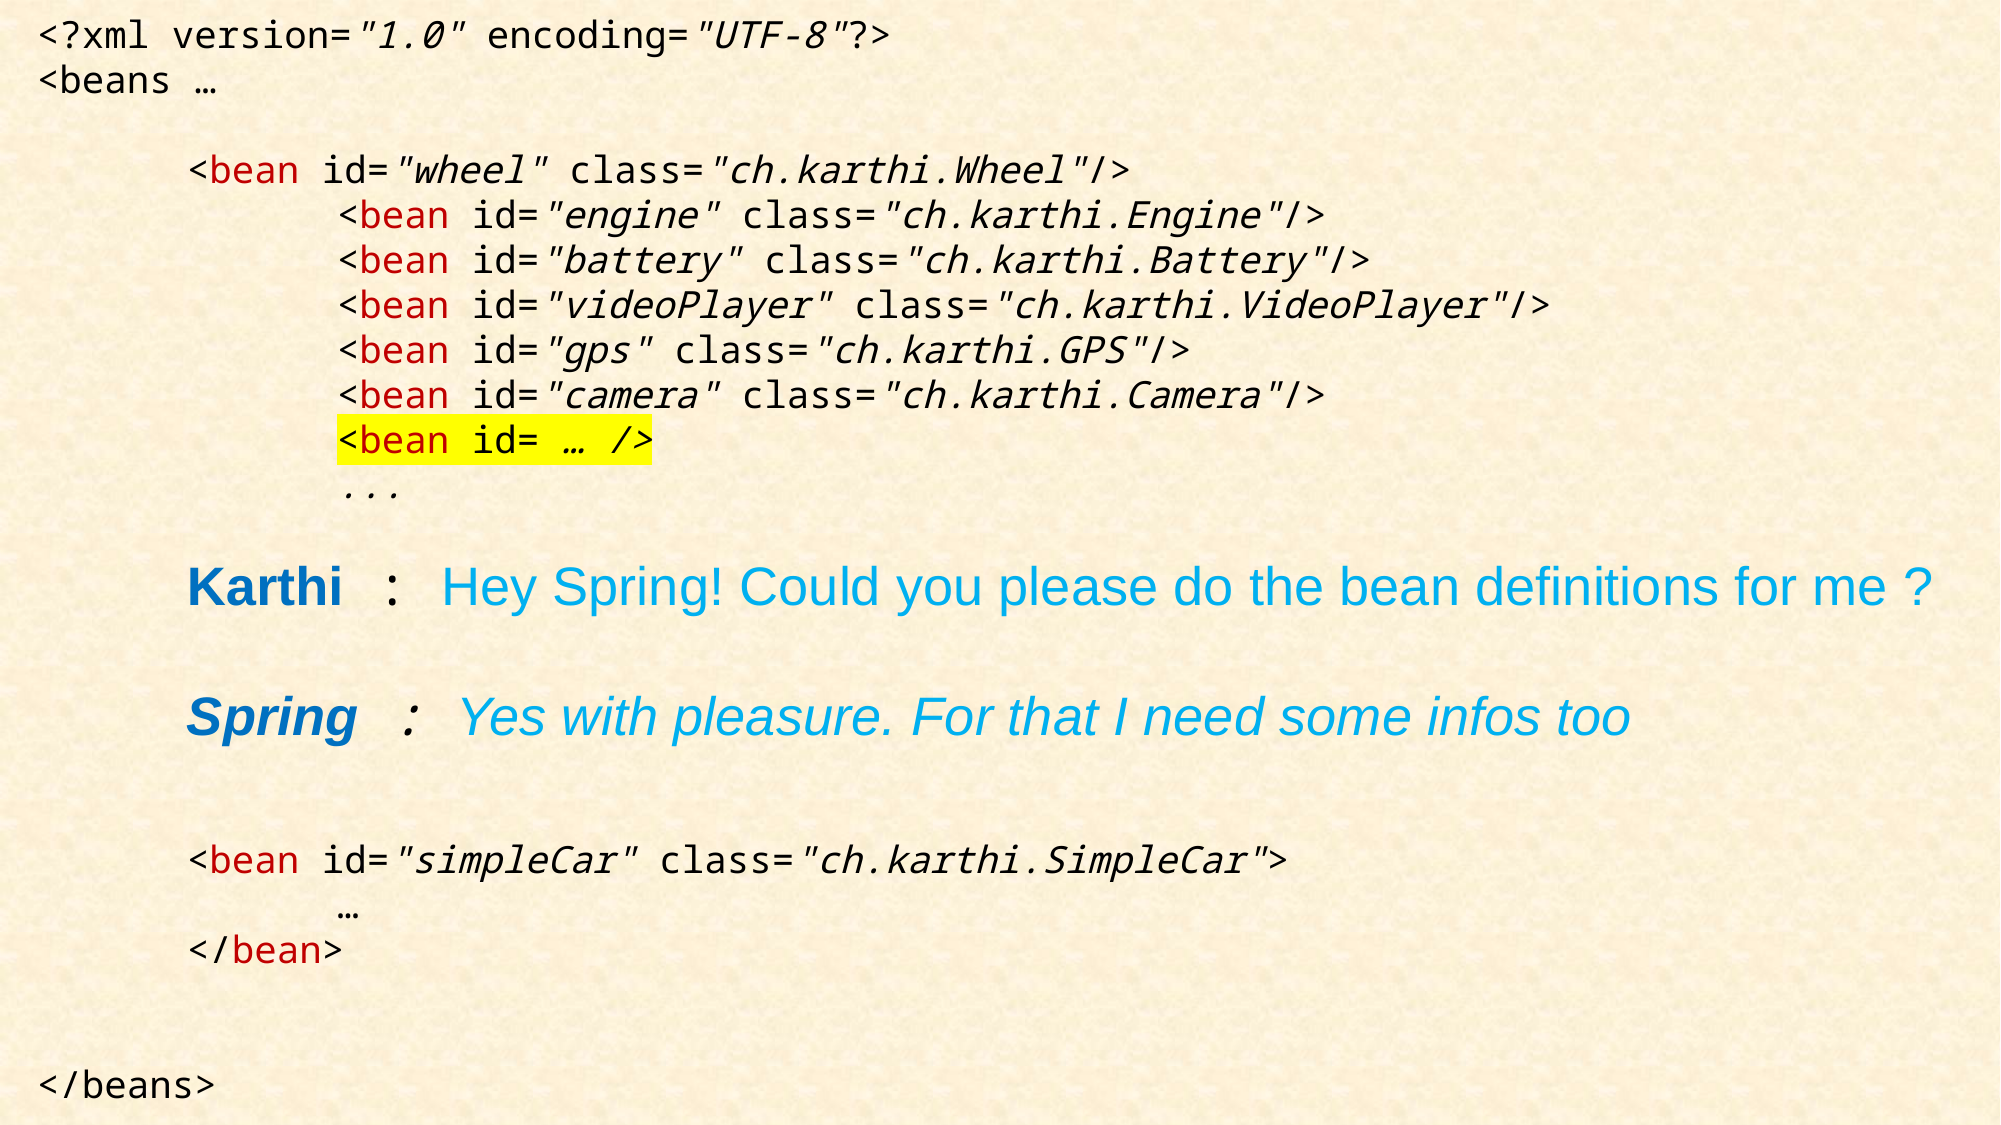

<?xml version="1.0" encoding="UTF-8"?>
<beans …

	<bean id="wheel" class="ch.karthi.Wheel"/>
		<bean id="engine" class="ch.karthi.Engine"/>
		<bean id="battery" class="ch.karthi.Battery"/>
		<bean id="videoPlayer" class="ch.karthi.VideoPlayer"/>
		<bean id="gps" class="ch.karthi.GPS"/>
		<bean id="camera" class="ch.karthi.Camera"/>
		<bean id= … />
		...

	Karthi : Hey Spring! Could you please do the bean definitions for me ?

	Spring : Yes with pleasure. For that I need some infos too

	<bean id="simpleCar" class="ch.karthi.SimpleCar">
		…
	</bean>

</beans>